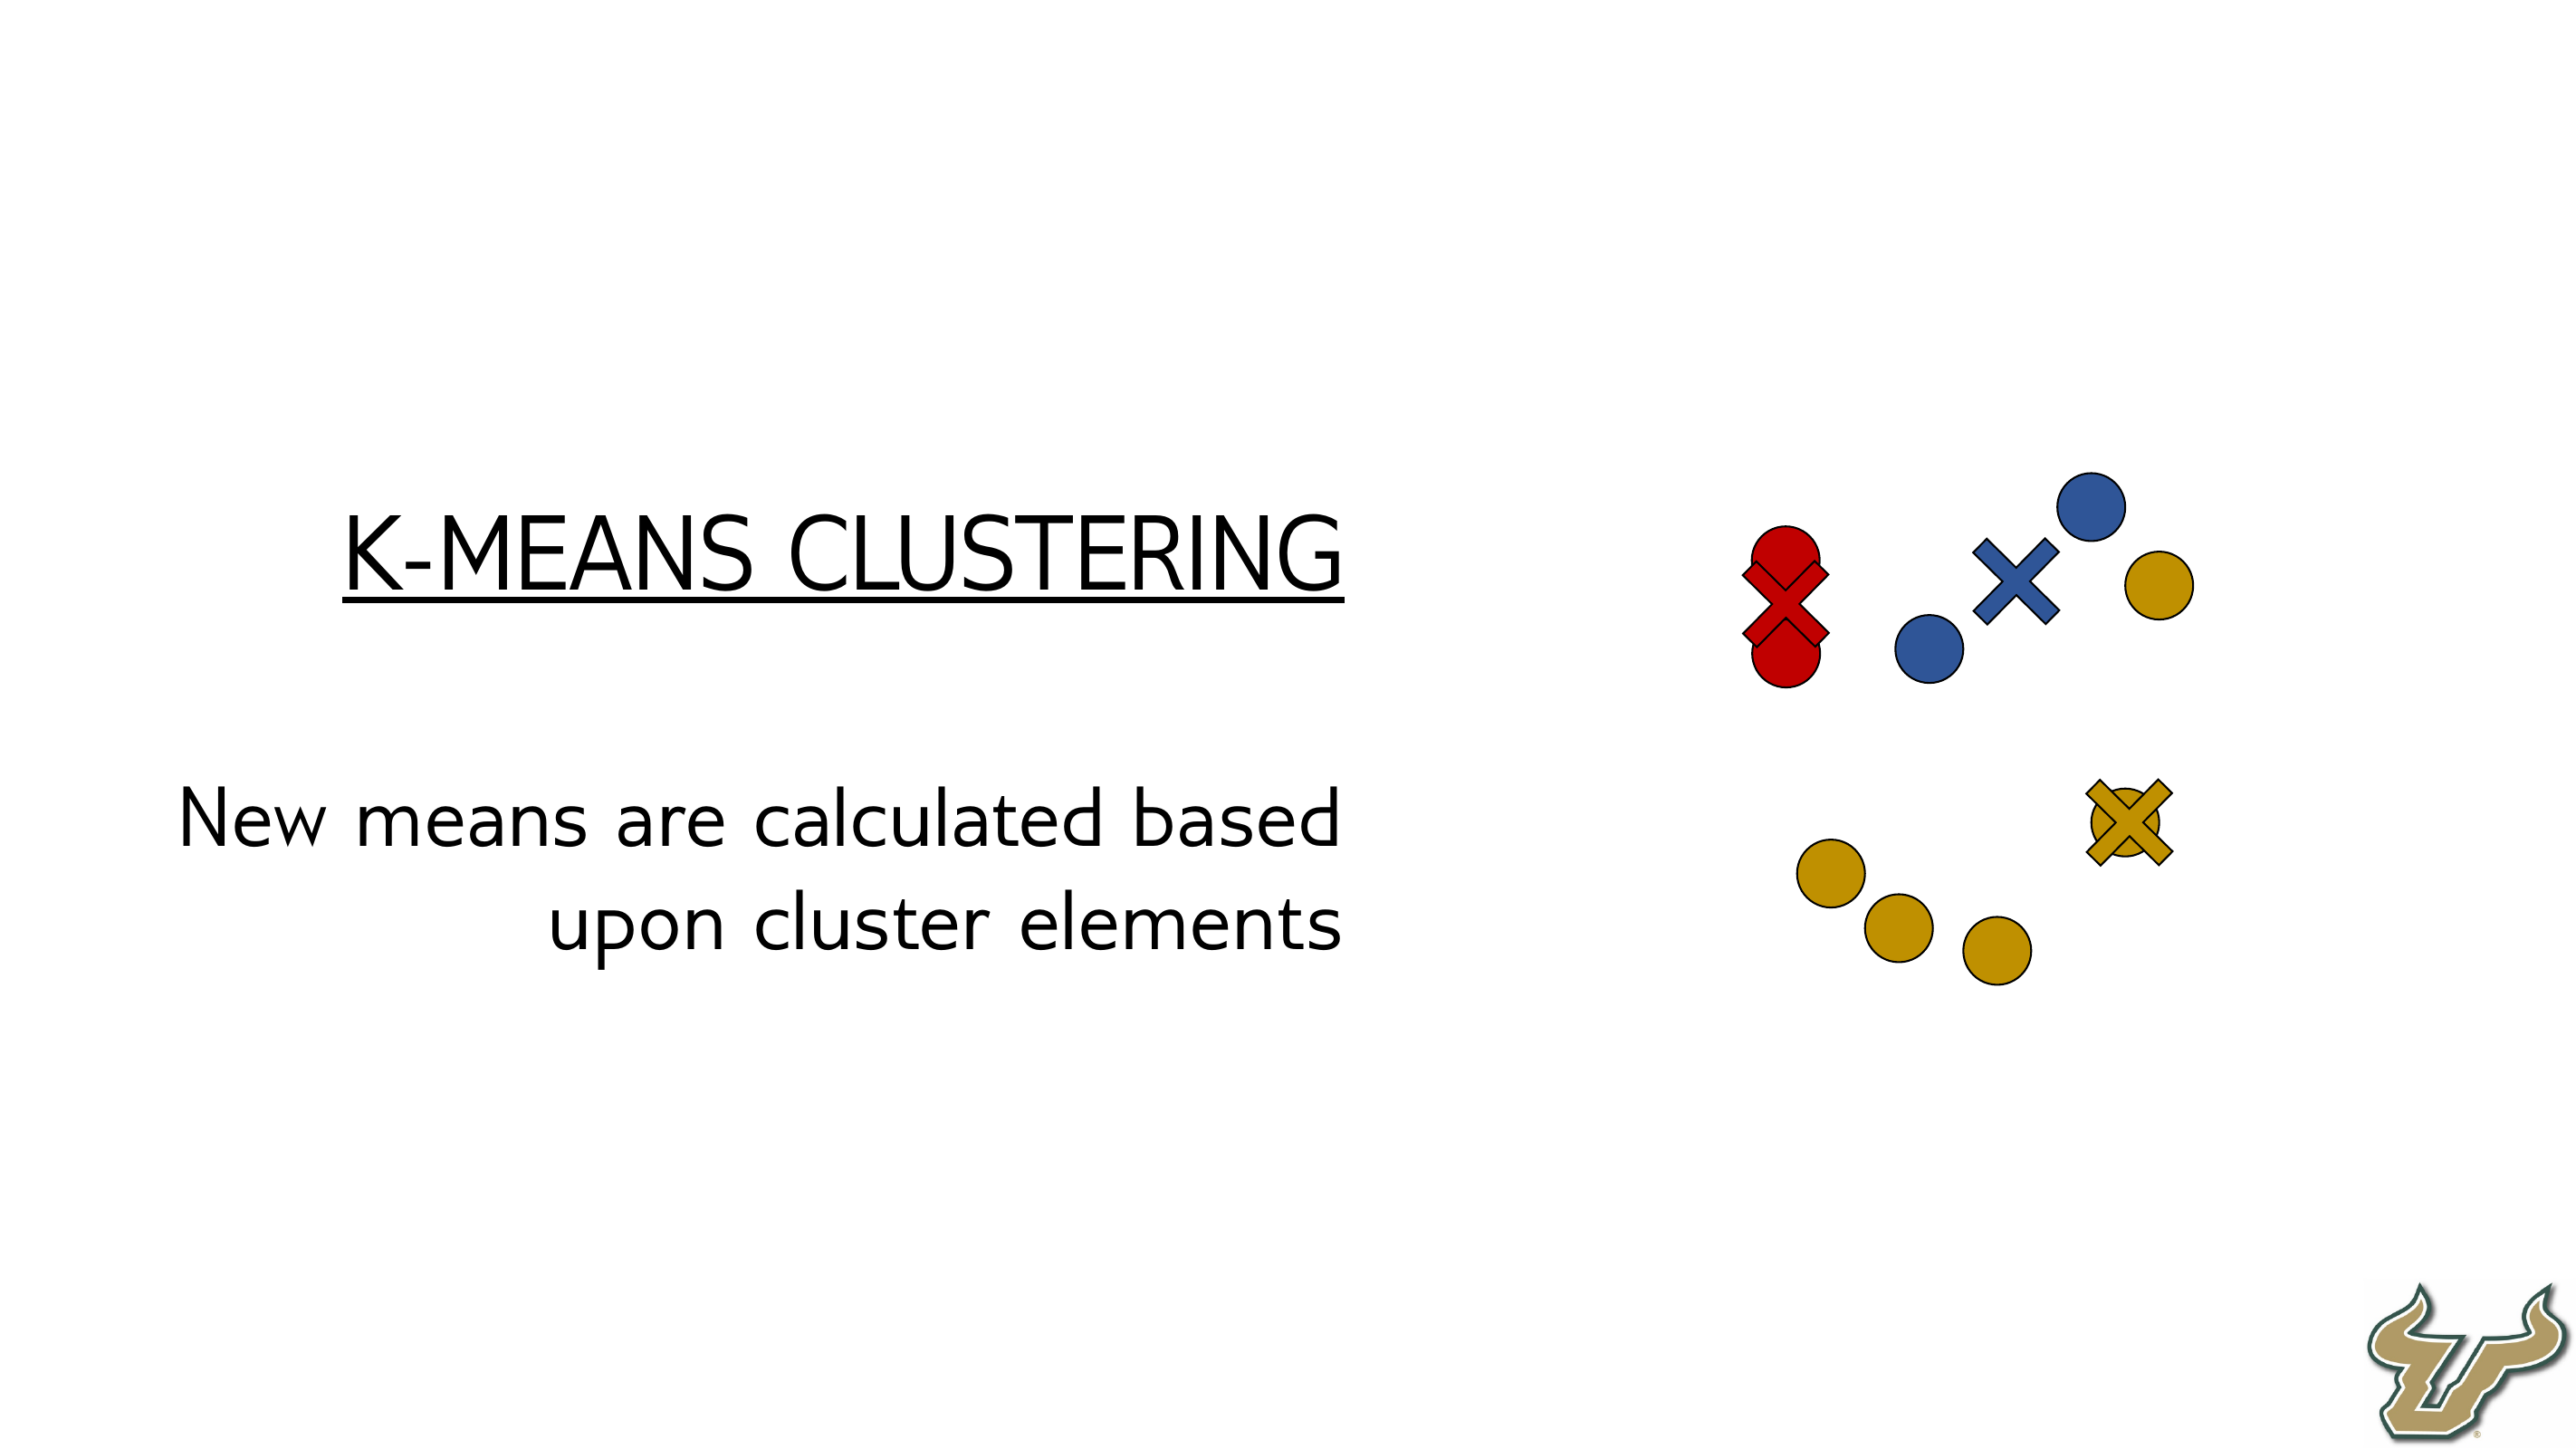

K-means Clustering

New means are calculated based upon cluster elements